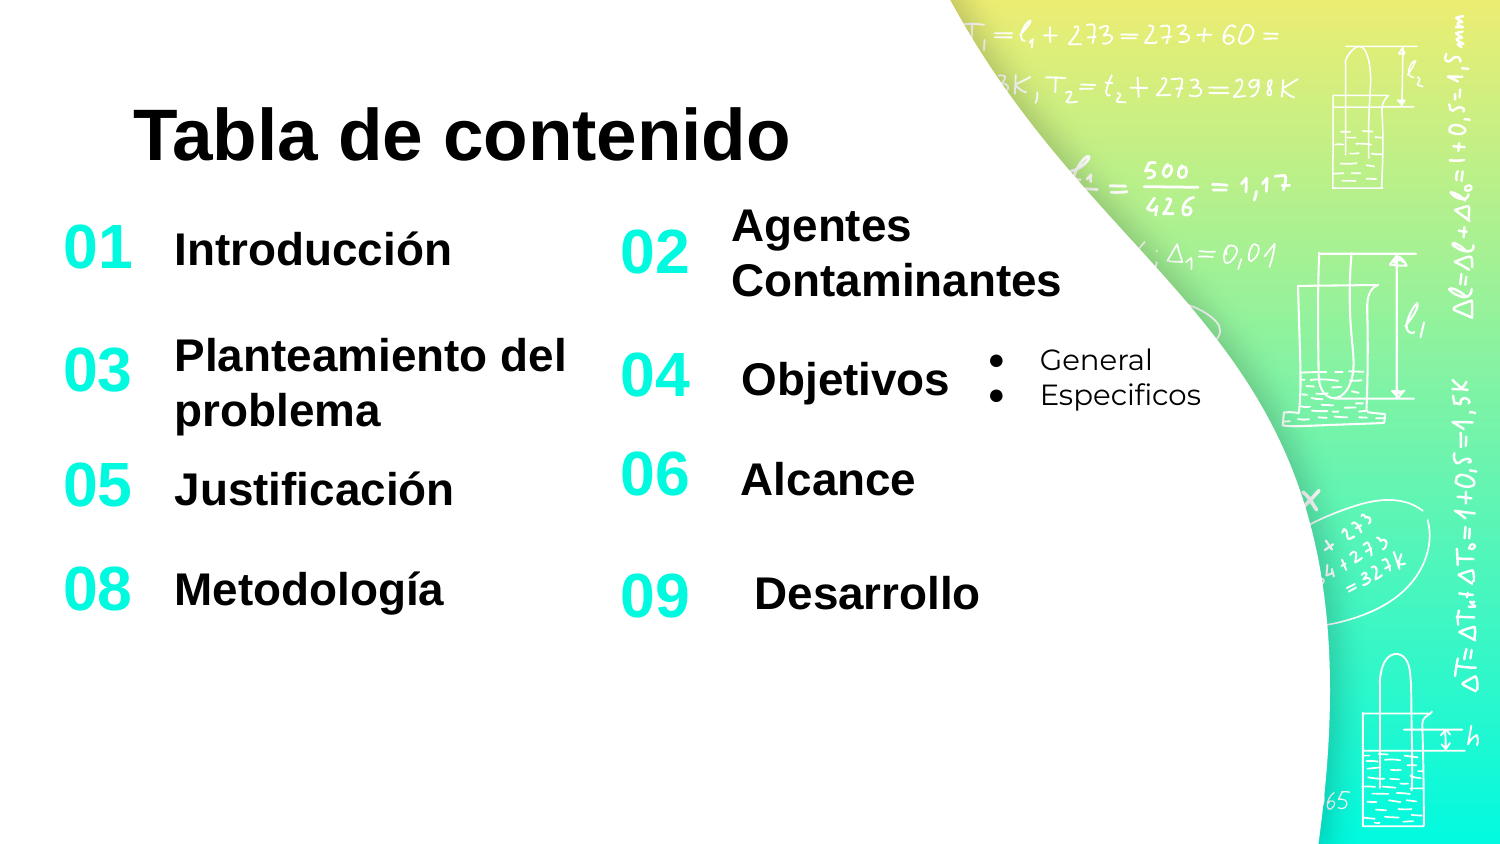

Tabla de contenido
# 01
02
Introducción
Agentes Contaminantes
03
04
General
Especificos
Objetivos
Planteamiento del problema
06
05
Alcance
Justificación
08
09
Metodología
Desarrollo